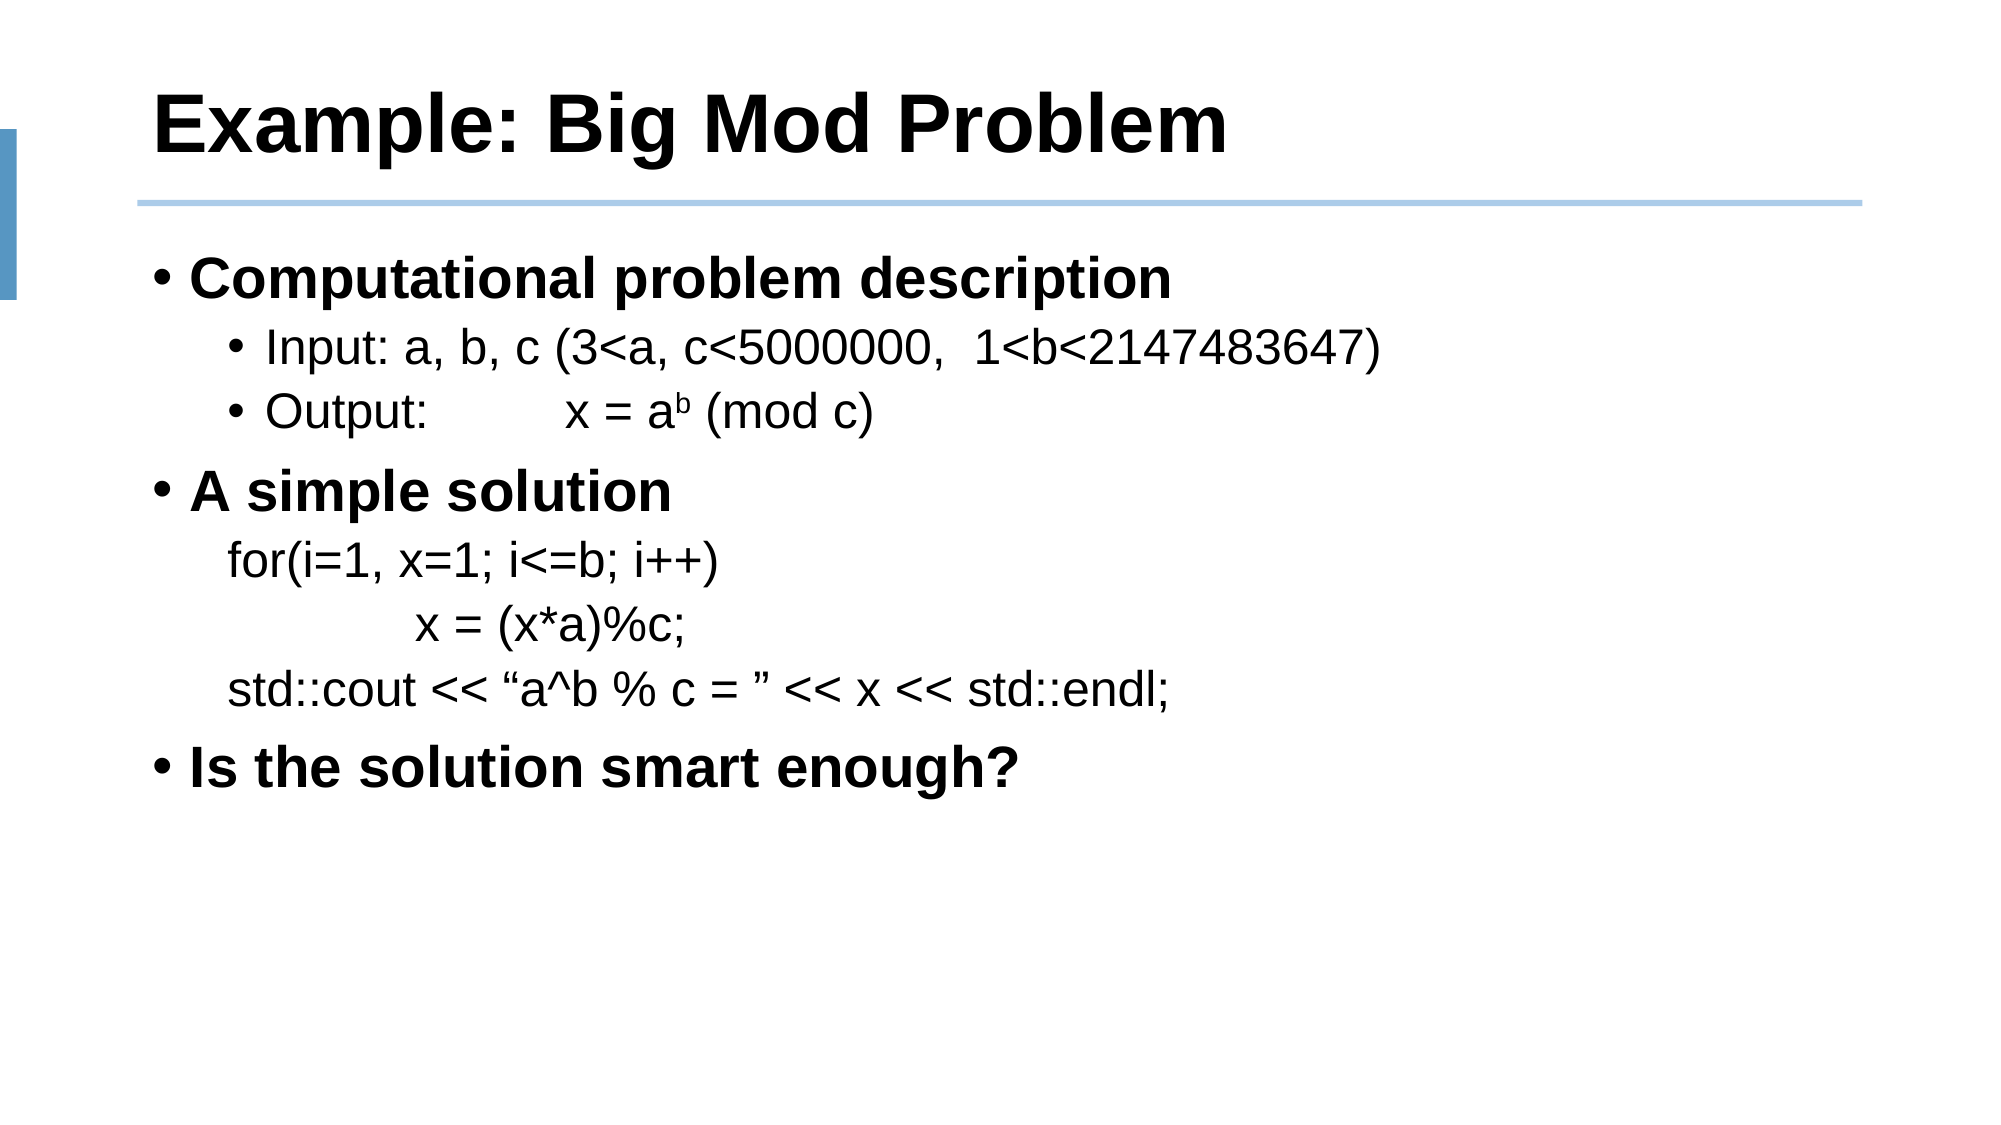

# Example: Big Mod Problem
Computational problem description
Input: a, b, c (3<a, c<5000000,  1<b<2147483647)
Output:	x = ab (mod c)
A simple solution
for(i=1, x=1; i<=b; i++)
		x = (x*a)%c;
std::cout << “a^b % c = ” << x << std::endl;
Is the solution smart enough?